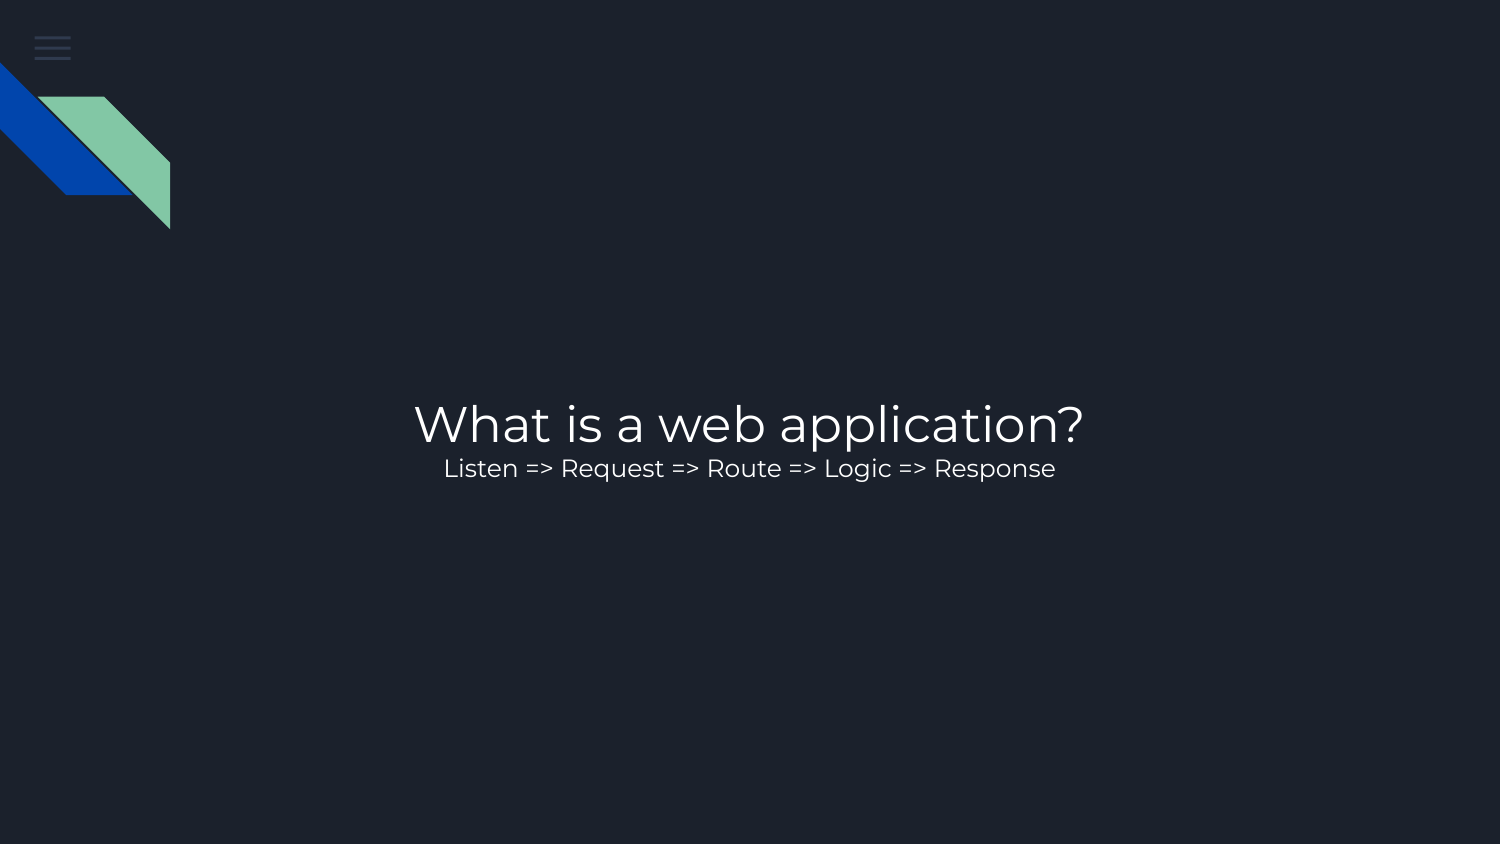

# What is a web application?
Listen => Request => Route => Logic => Response